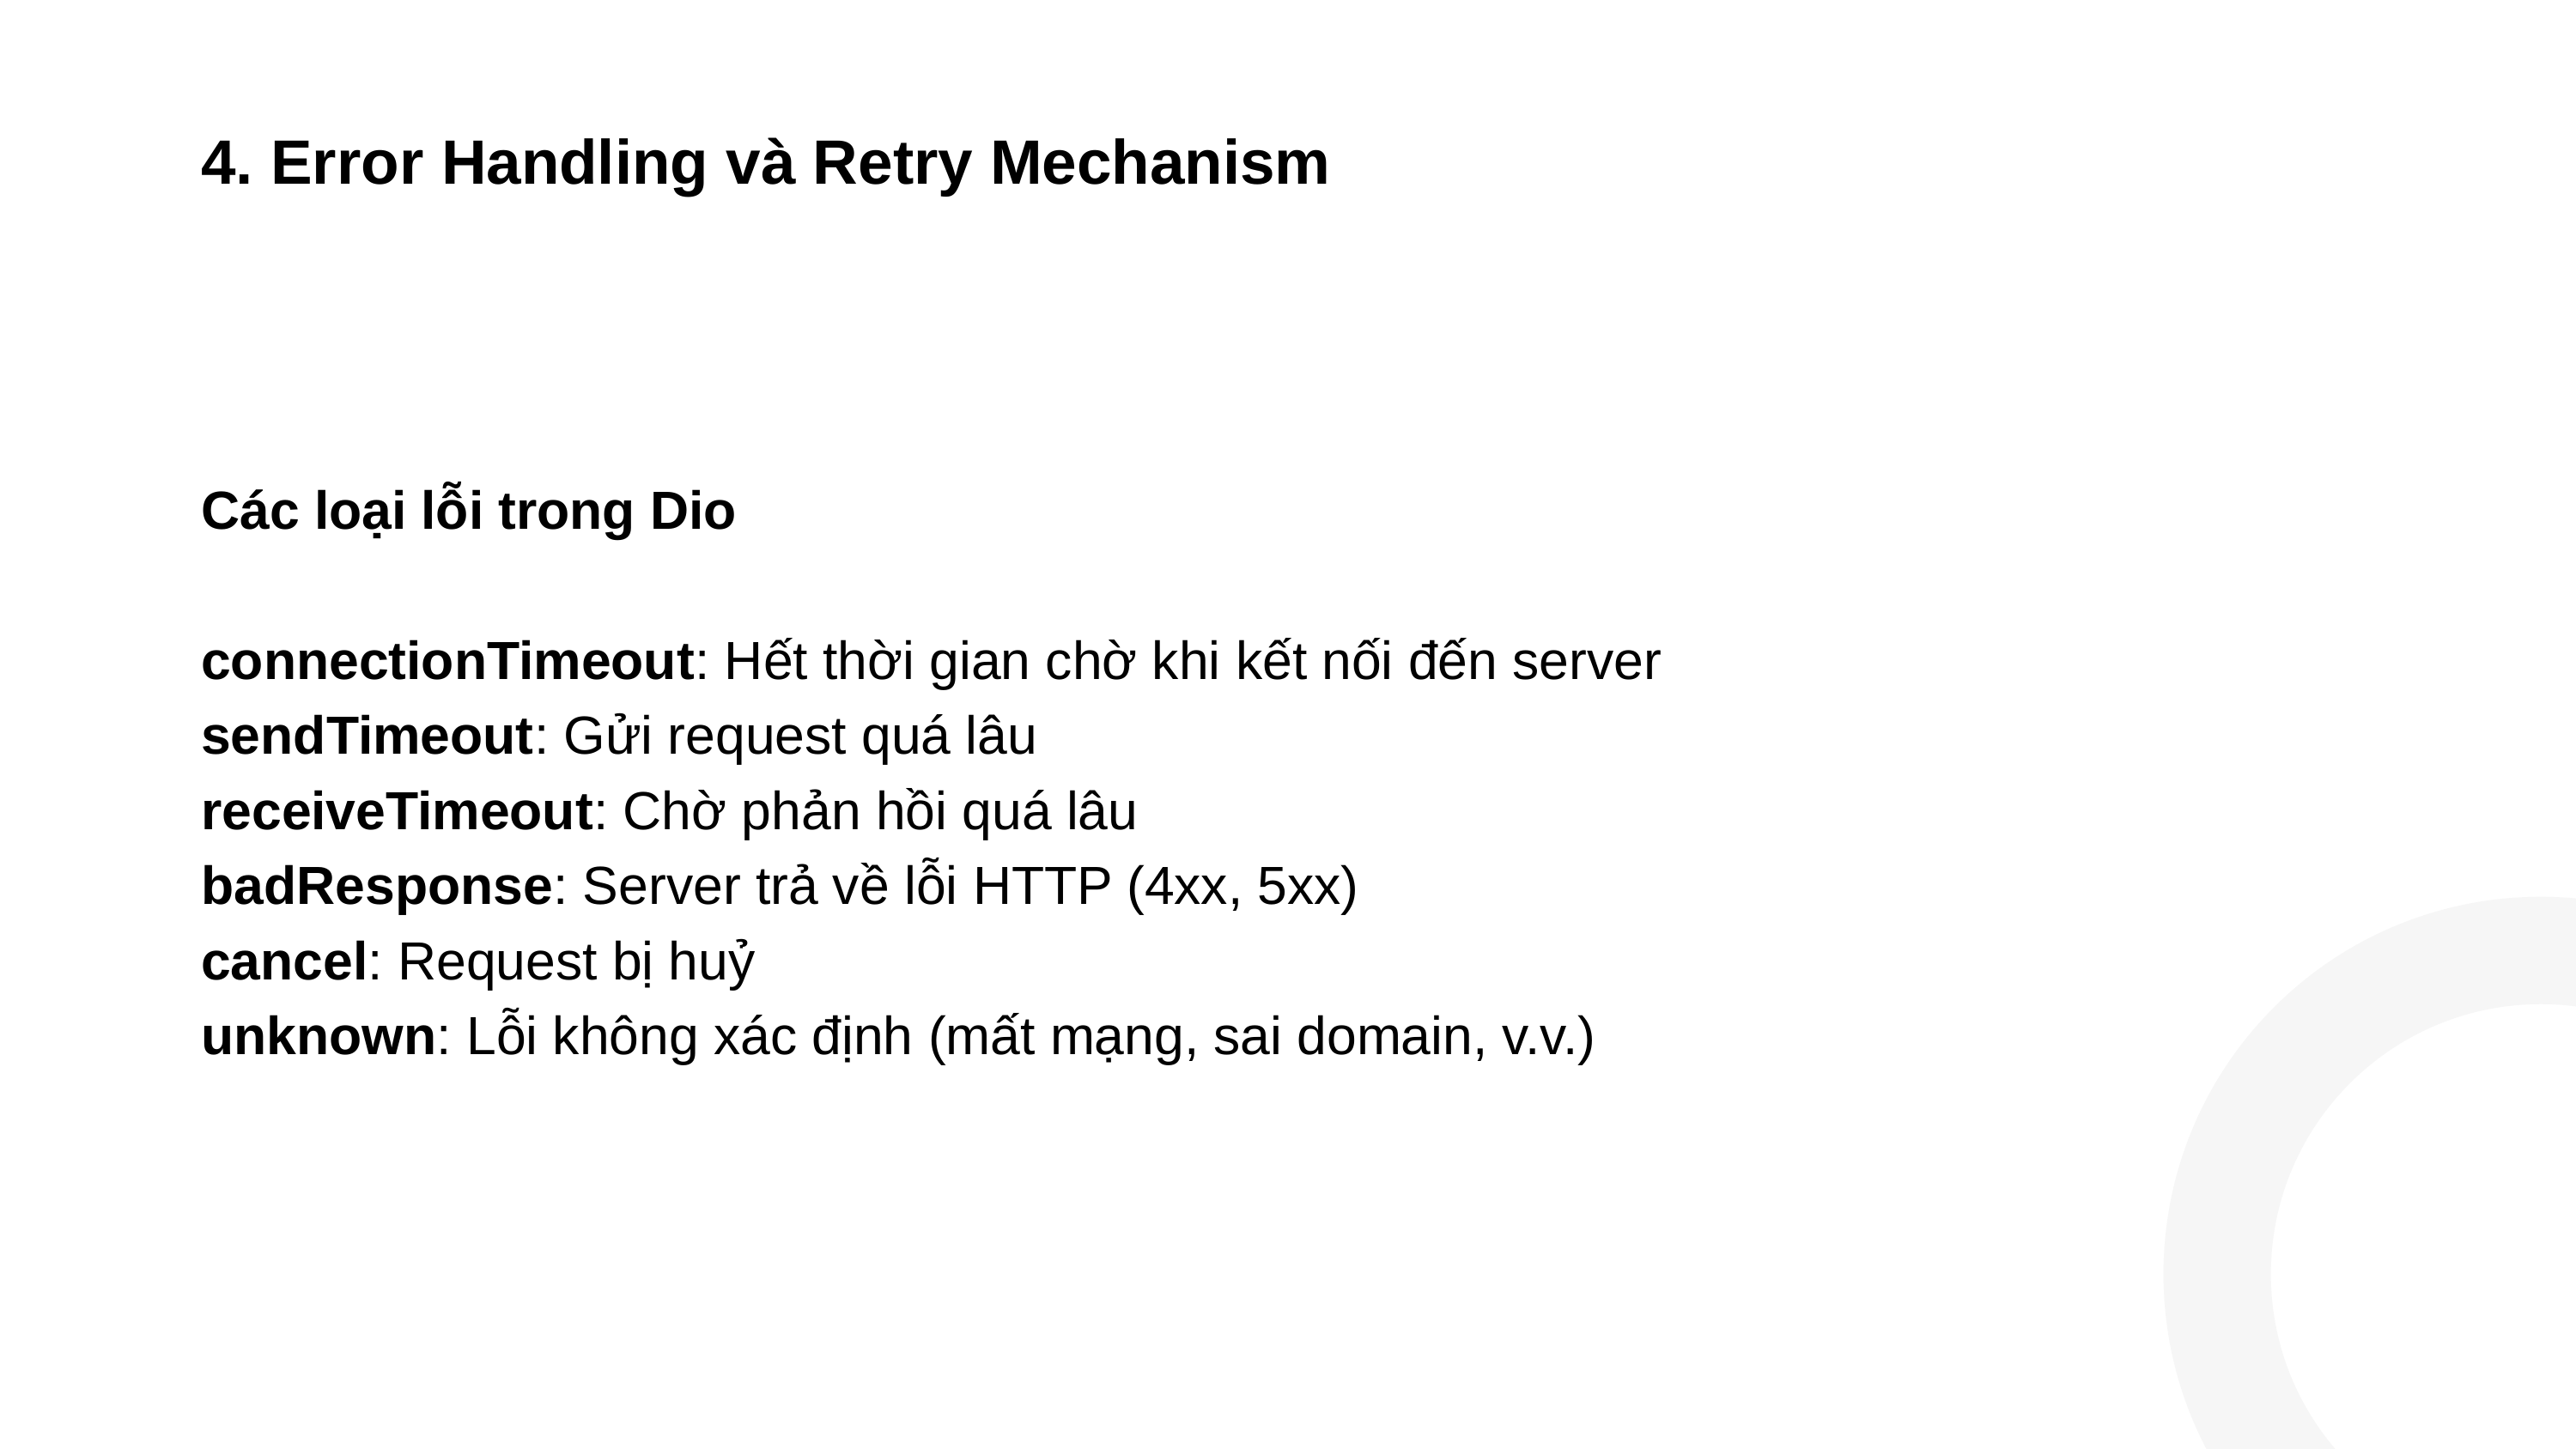

4. Error Handling và Retry Mechanism

Các loại lỗi trong Dio

connectionTimeout: Hết thời gian chờ khi kết nối đến server
sendTimeout: Gửi request quá lâu
receiveTimeout: Chờ phản hồi quá lâu
badResponse: Server trả về lỗi HTTP (4xx, 5xx)
cancel: Request bị huỷ
unknown: Lỗi không xác định (mất mạng, sai domain, v.v.)